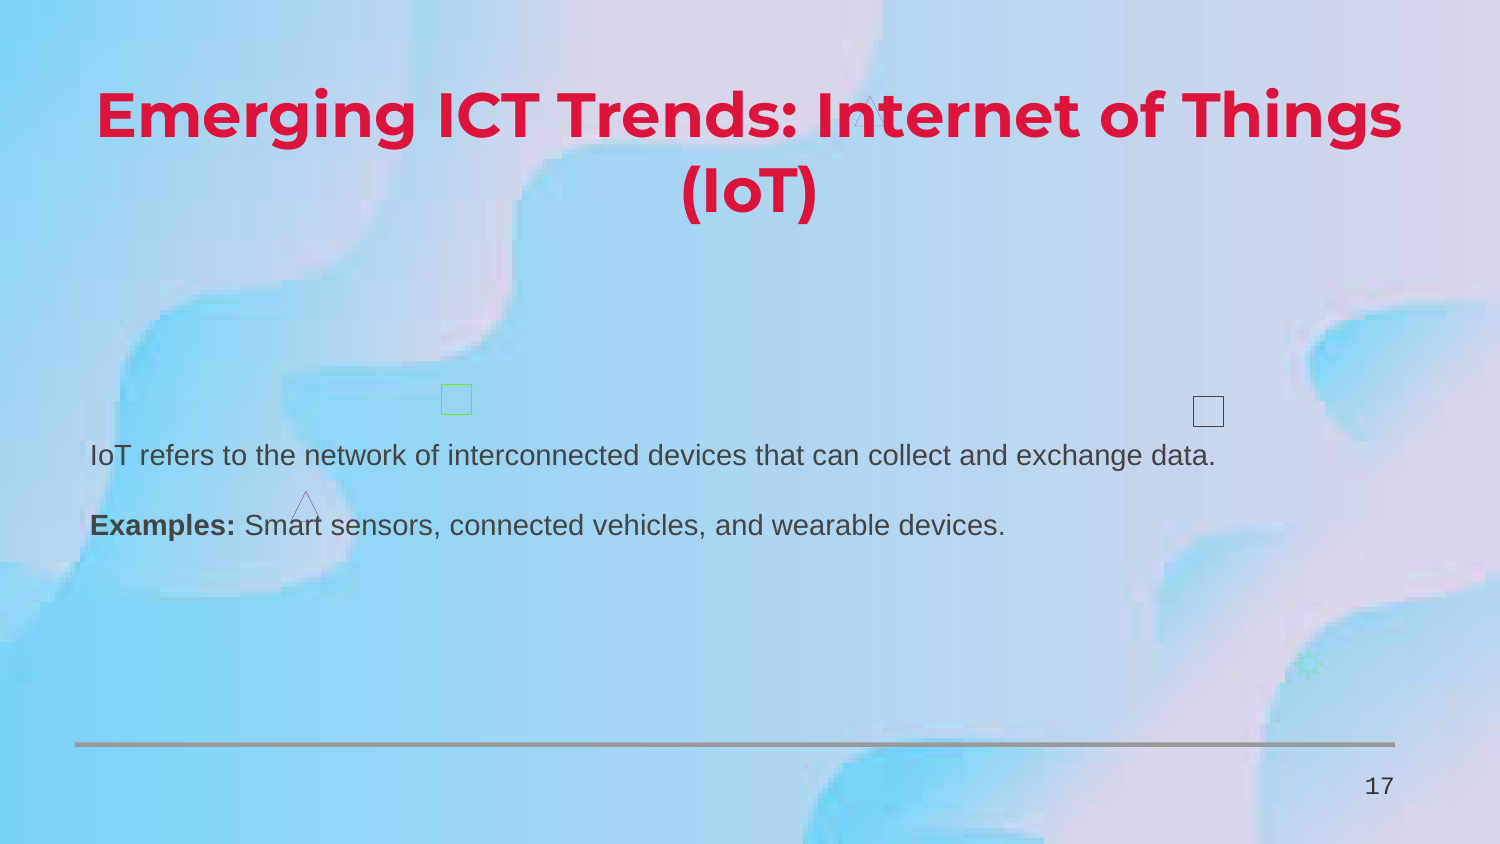

Emerging ICT Trends: Internet of Things (IoT)

IoT refers to the network of interconnected devices that can collect and exchange data.

Examples: Smart sensors, connected vehicles, and wearable devices.

17